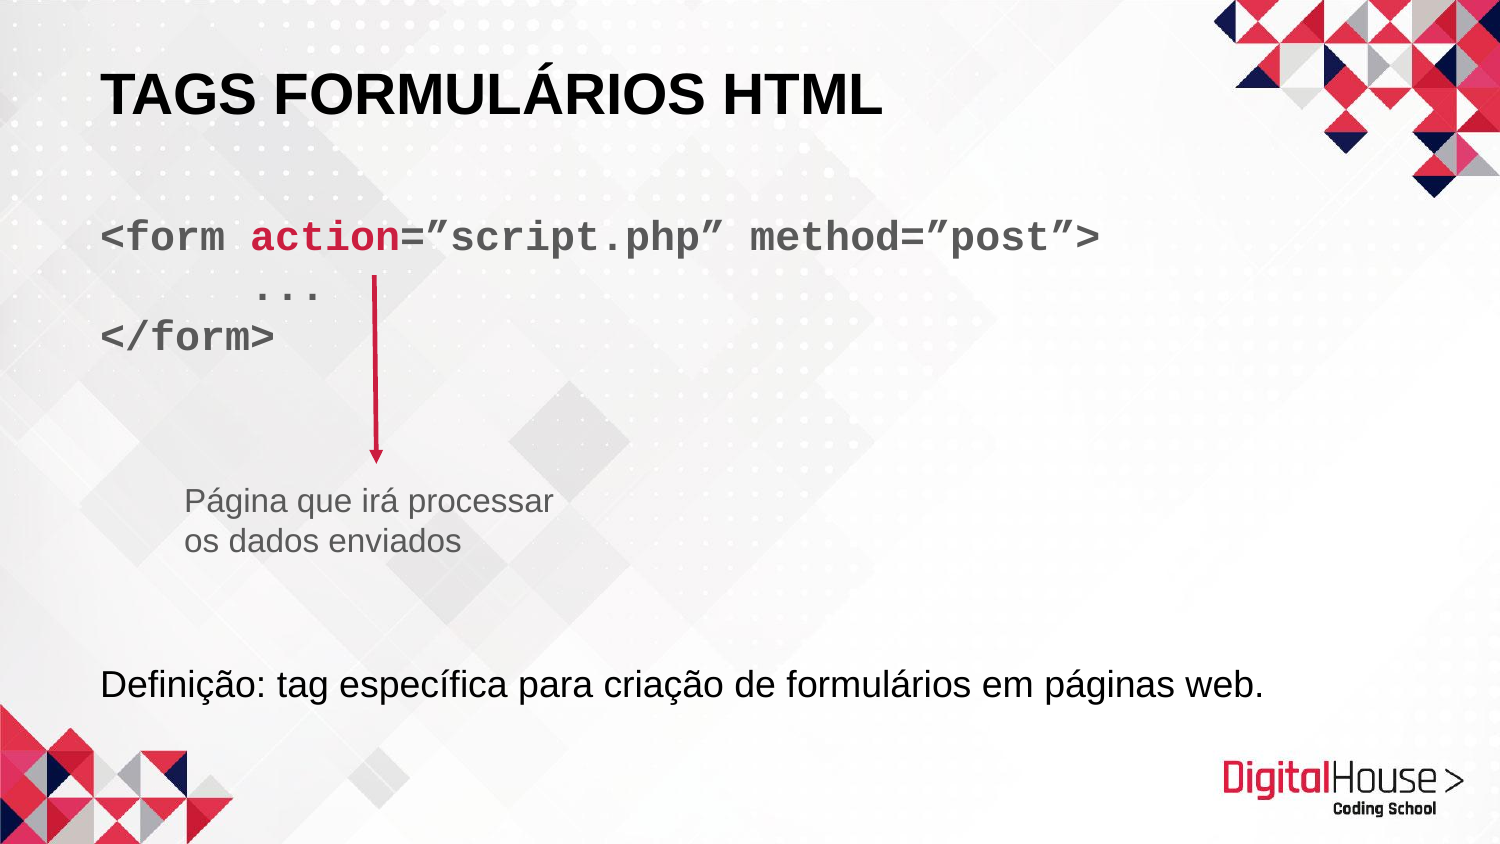

# TAGS FORMULÁRIOS HTML
<form action=”script.php” method=”post”>
	...
</form>

Página que irá processar os dados enviados
Definição: tag específica para criação de formulários em páginas web.